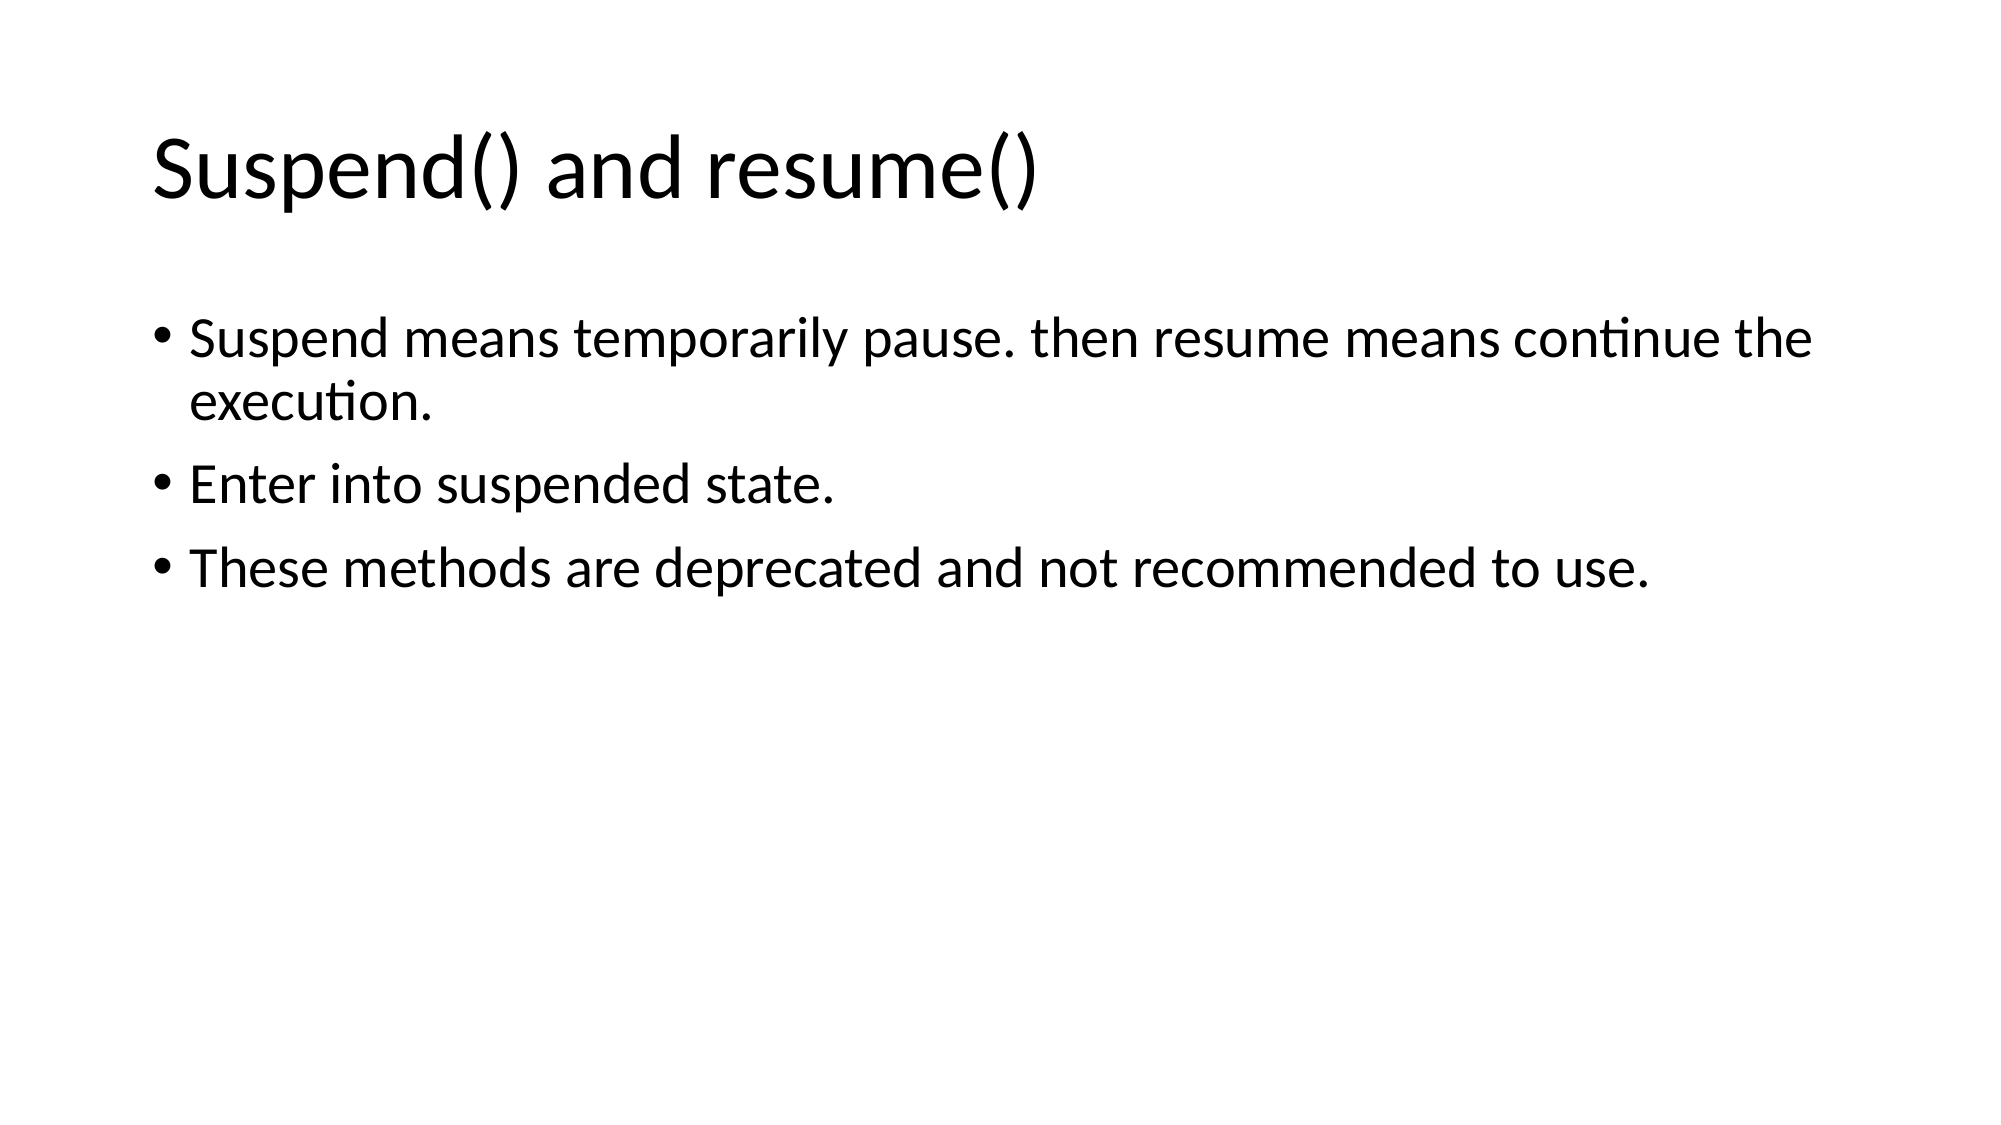

# Suspend() and resume()
Suspend means temporarily pause. then resume means continue the execution.
Enter into suspended state.
These methods are deprecated and not recommended to use.